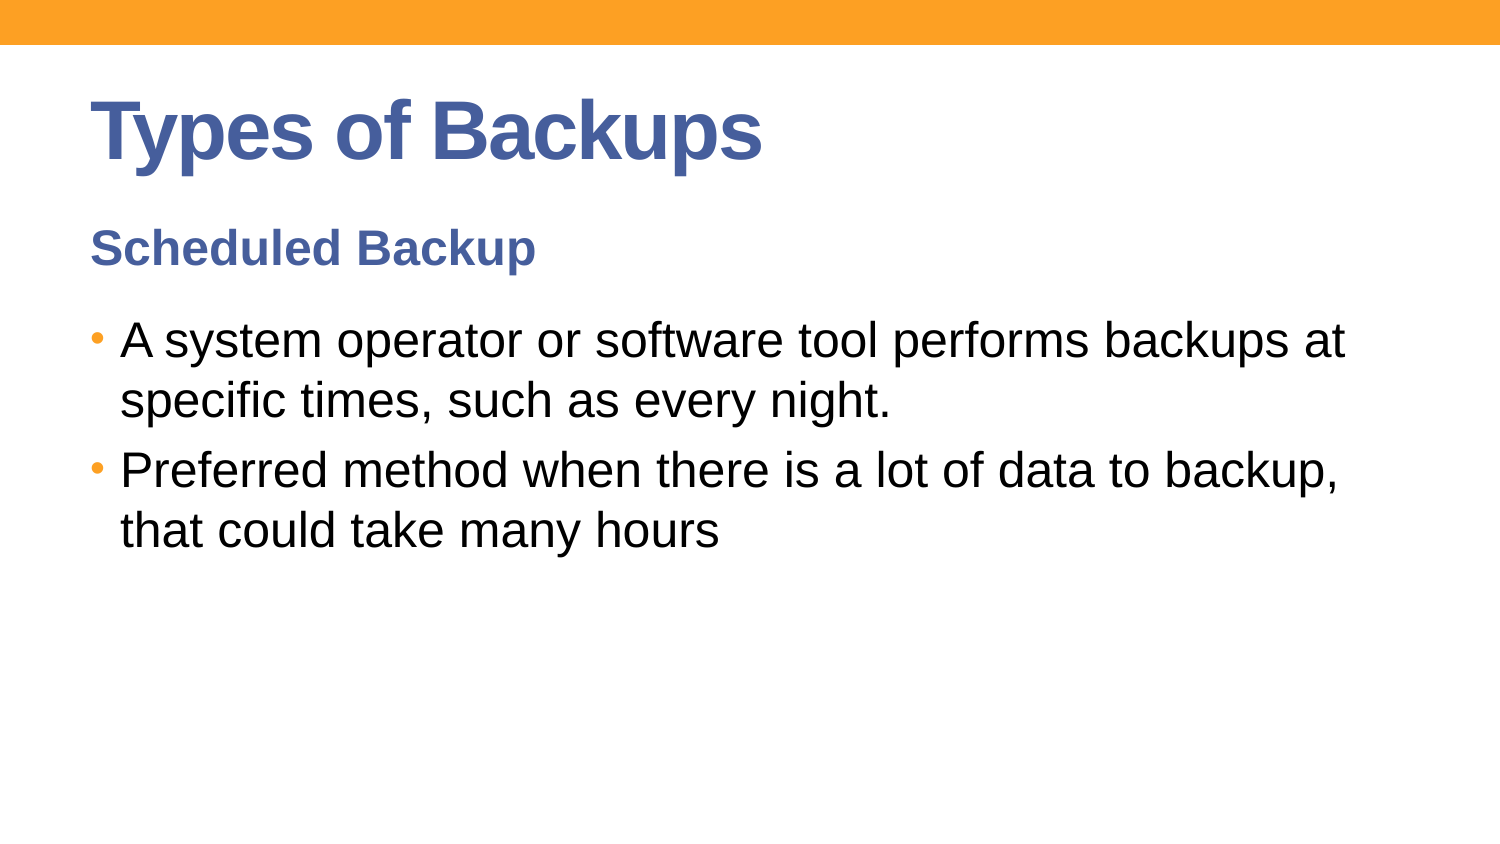

# Types of Backups
Scheduled Backup
A system operator or software tool performs backups at specific times, such as every night.
Preferred method when there is a lot of data to backup, that could take many hours